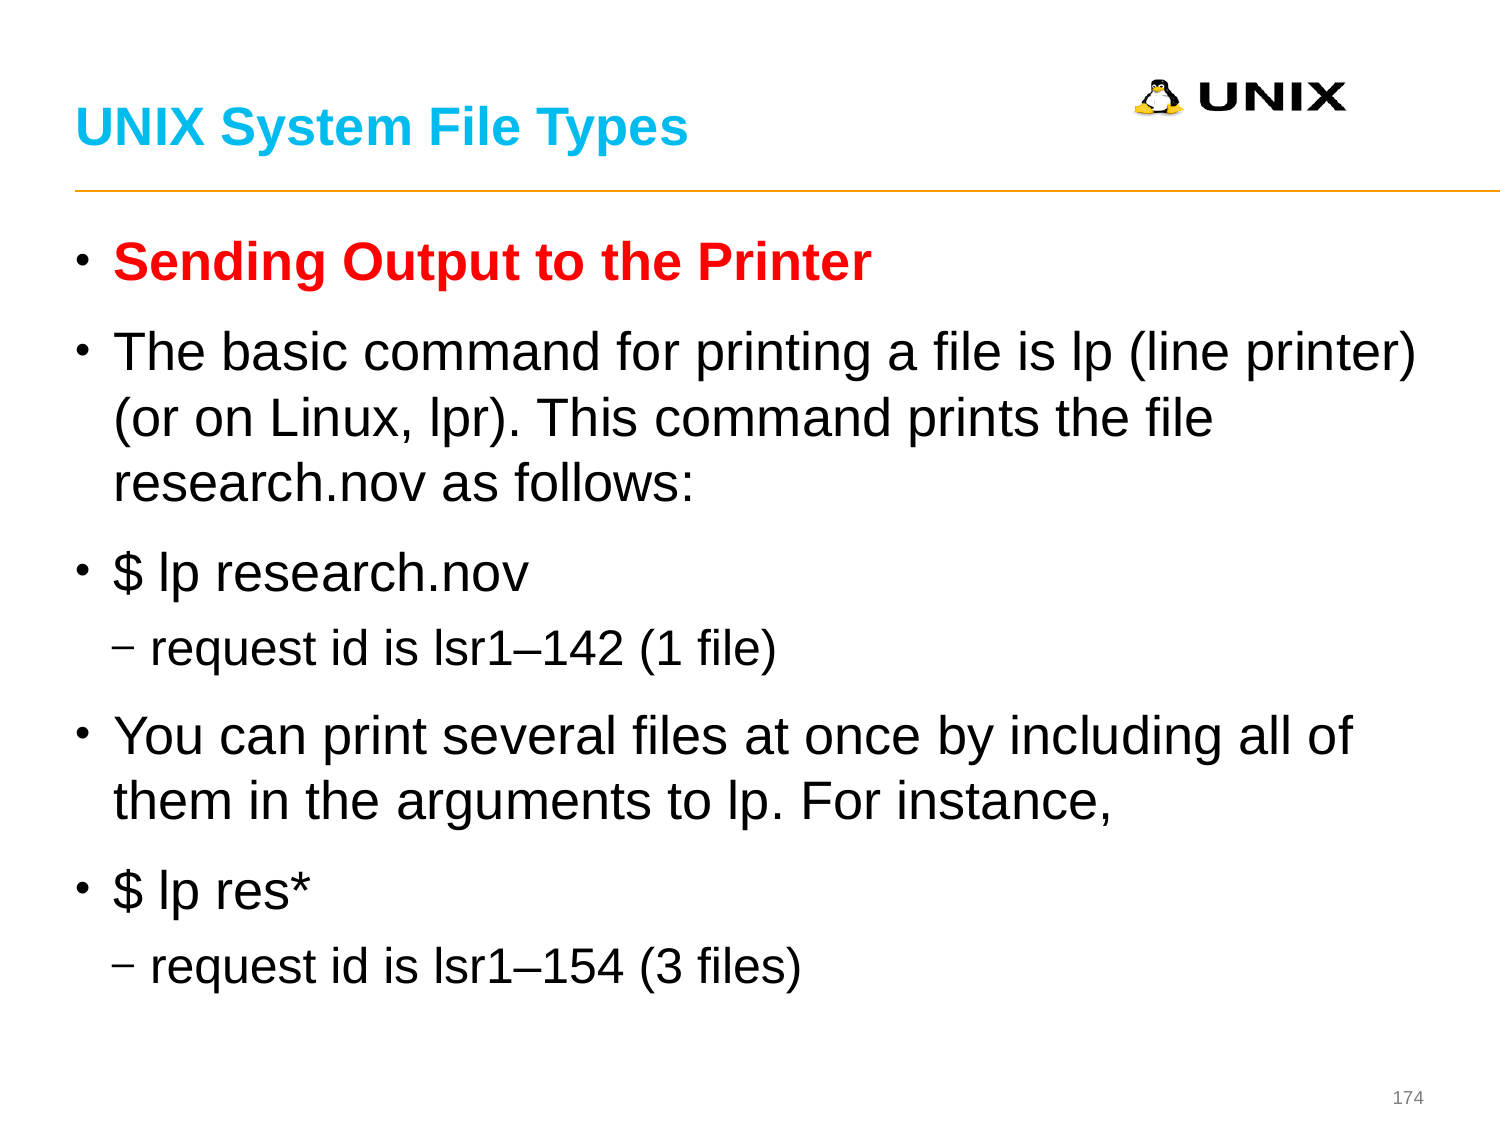

# UNIX System File Types
Sending Output to the Printer
The basic command for printing a file is lp (line printer) (or on Linux, lpr). This command prints the file research.nov as follows:
$ lp research.nov
request id is lsr1–142 (1 file)
You can print several files at once by including all of them in the arguments to lp. For instance,
$ lp res*
request id is lsr1–154 (3 files)